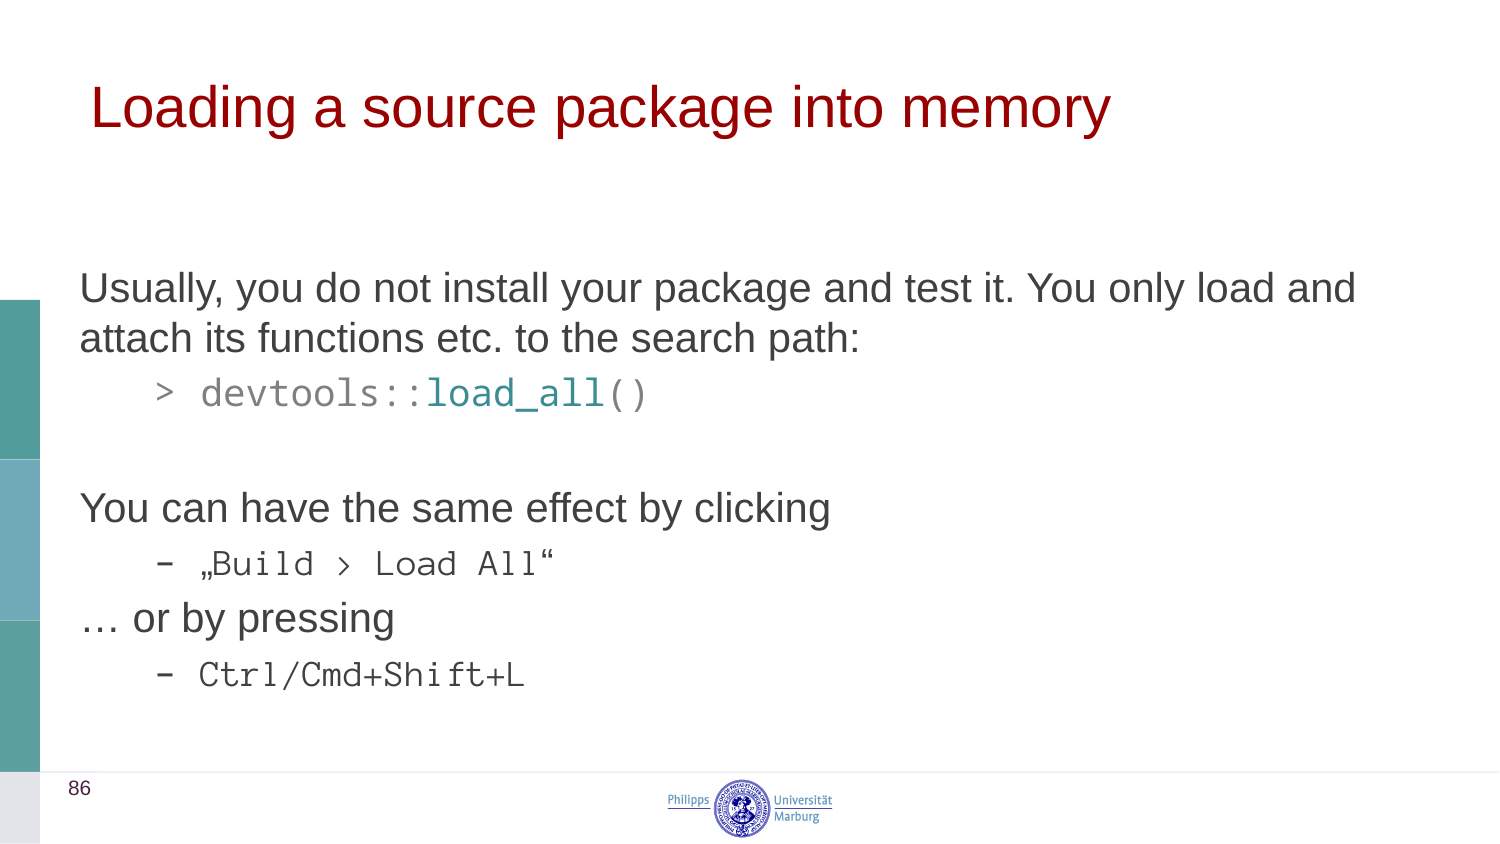

# Loading a source package into memory
Usually, you do not install your package and test it. You only load and attach its functions etc. to the search path:
devtools::load_all()

You can have the same effect by clicking
„Build > Load All“
… or by pressing
Ctrl/Cmd+Shift+L
86